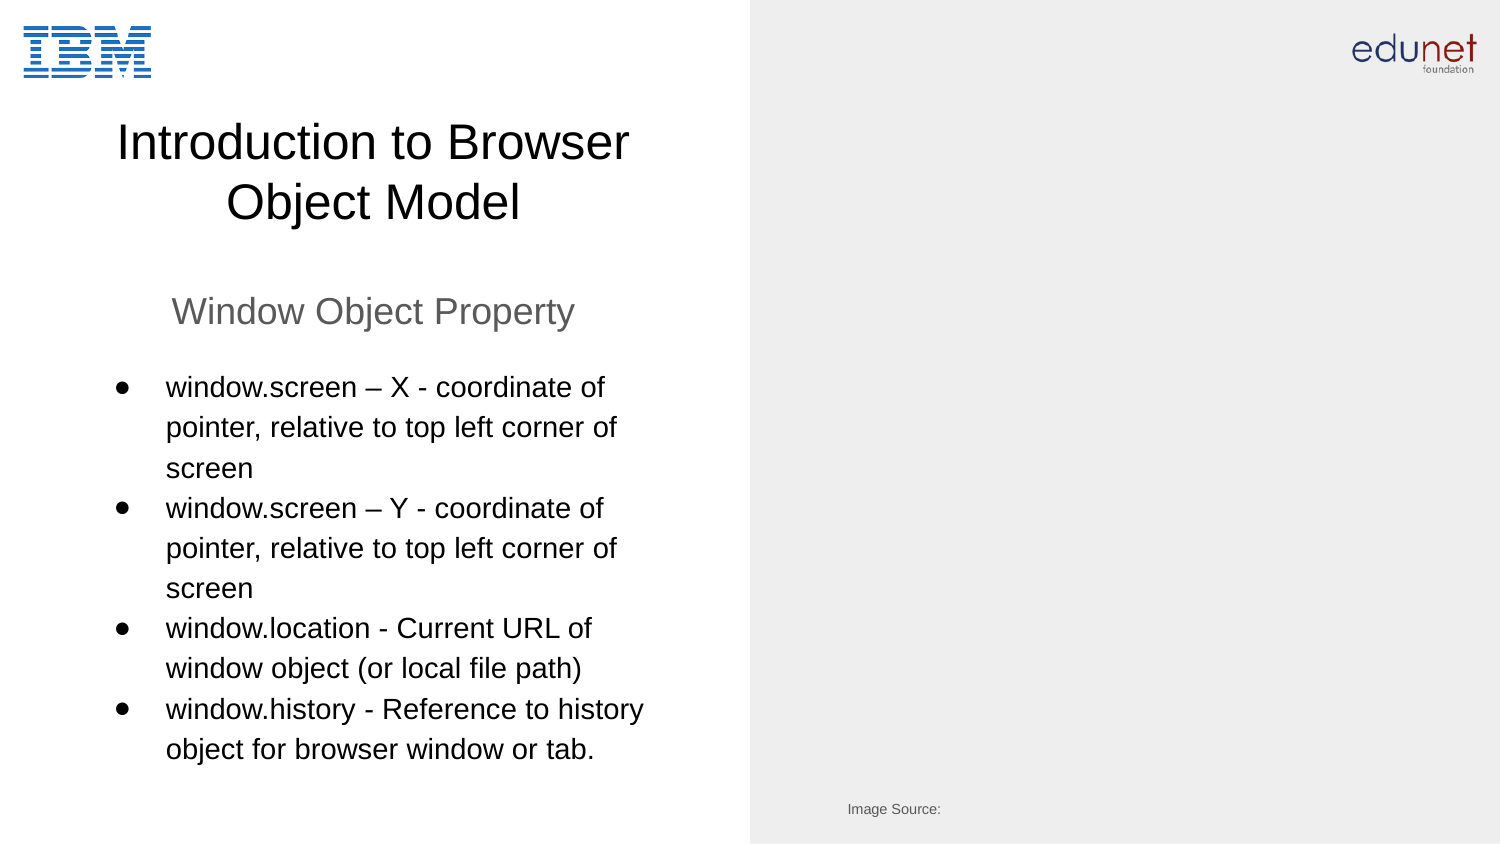

# Introduction to Browser Object Model
Window Object Property

window.screen – X - coordinate of pointer, relative to top left corner of screen
window.screen – Y - coordinate of pointer, relative to top left corner of screen
window.location - Current URL of window object (or local file path)
window.history - Reference to history object for browser window or tab.

Image Source: